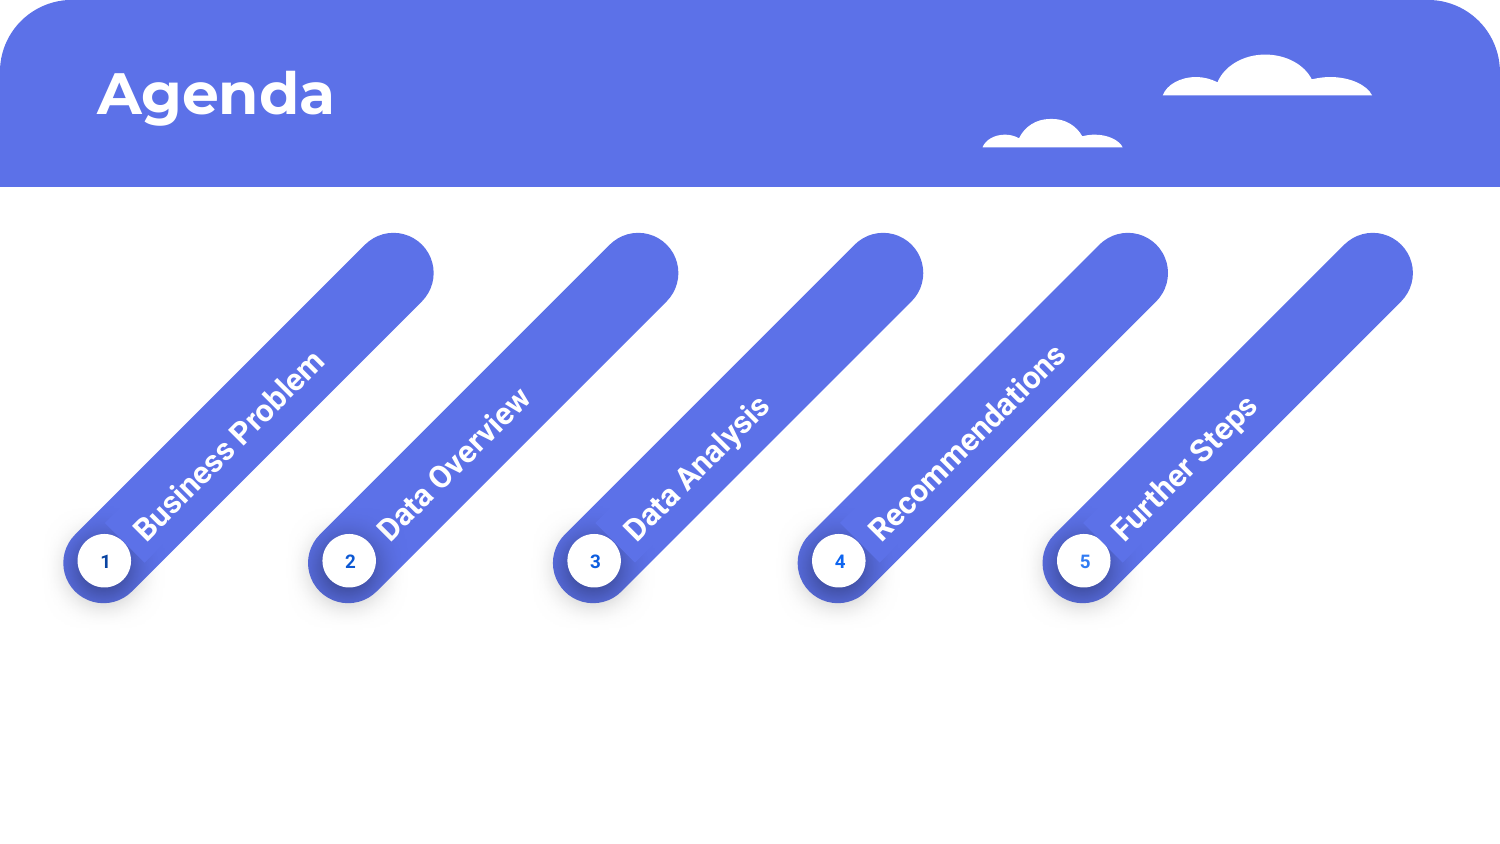

# Agenda

Business Problem
1

Data Overview
2

Data Analysis
3

Recommendations
4

Further Steps
5